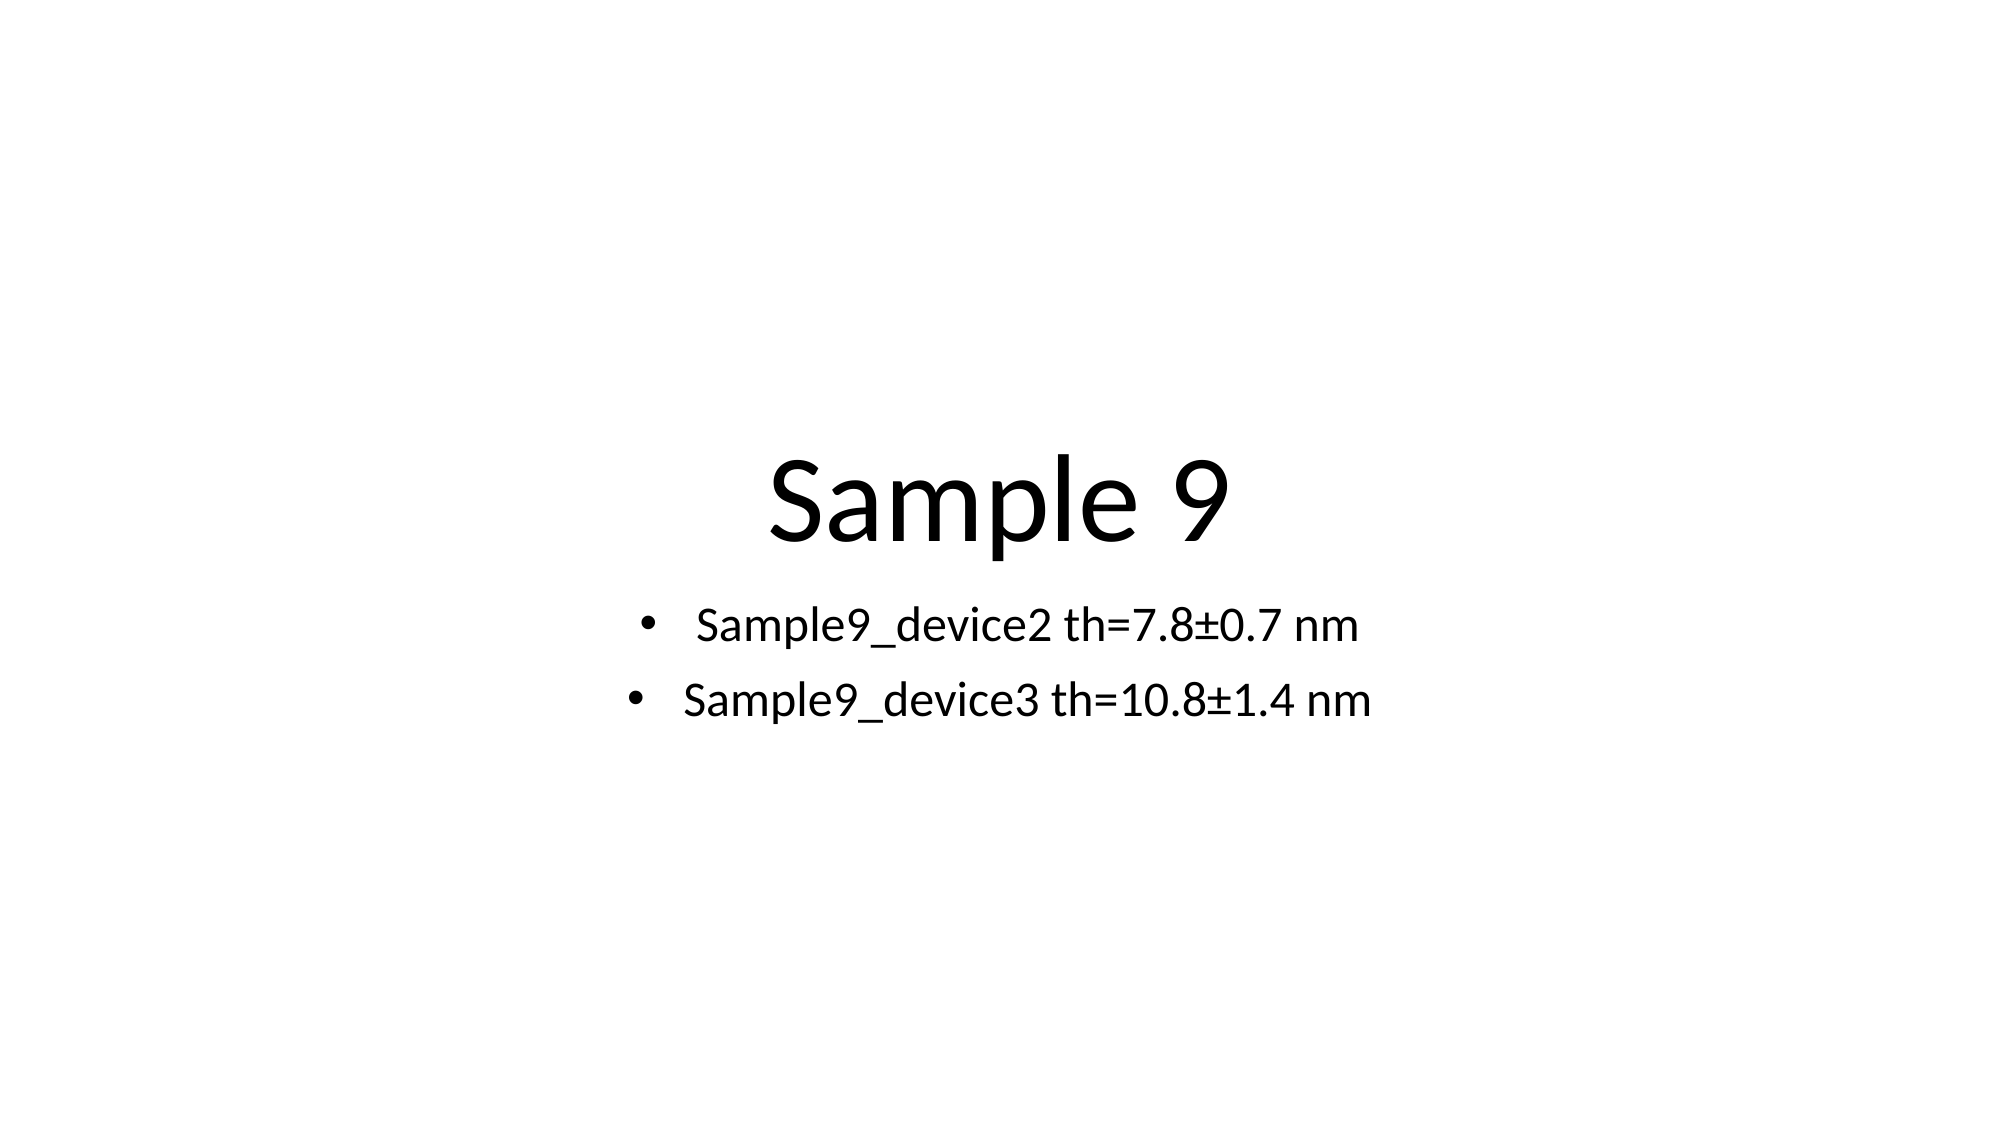

# Sample 9
Sample9_device2 th=7.8±0.7 nm
Sample9_device3 th=10.8±1.4 nm